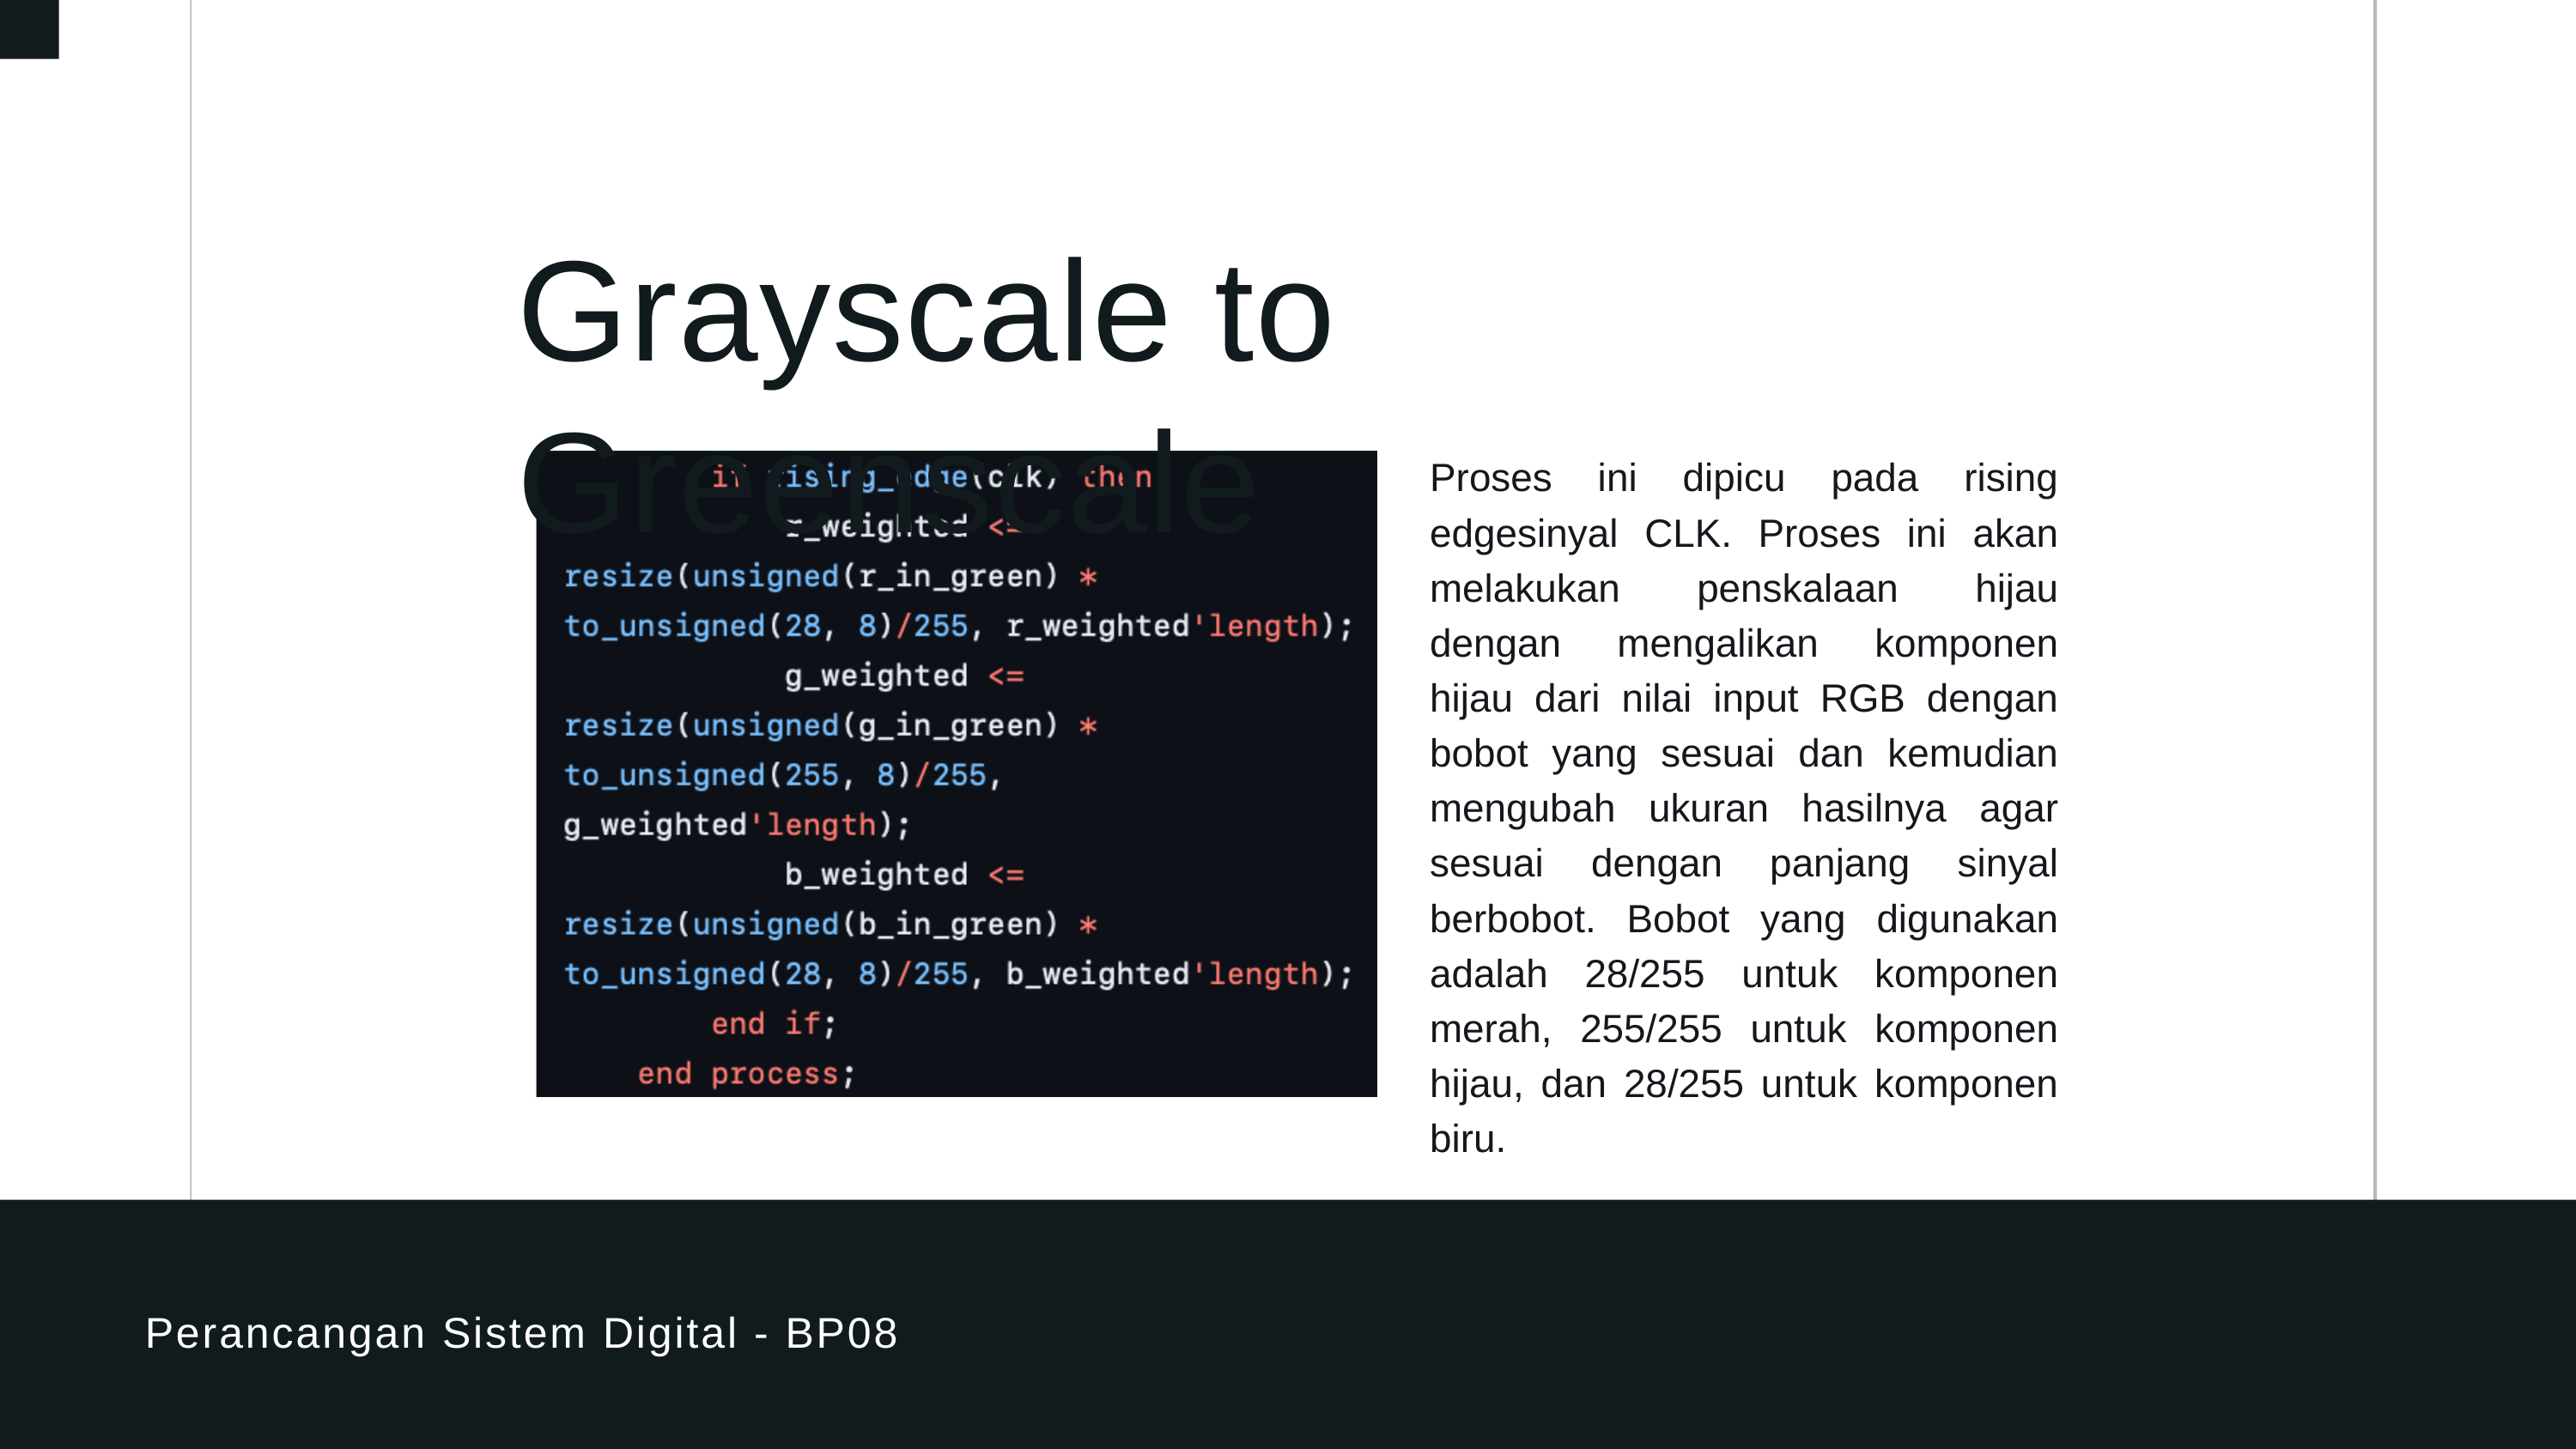

Grayscale to Greenscale
Proses ini dipicu pada rising edgesinyal CLK. Proses ini akan melakukan penskalaan hijau dengan mengalikan komponen hijau dari nilai input RGB dengan bobot yang sesuai dan kemudian mengubah ukuran hasilnya agar sesuai dengan panjang sinyal berbobot. Bobot yang digunakan adalah 28/255 untuk komponen merah, 255/255 untuk komponen hijau, dan 28/255 untuk komponen biru.

Perancangan Sistem Digital - BP08